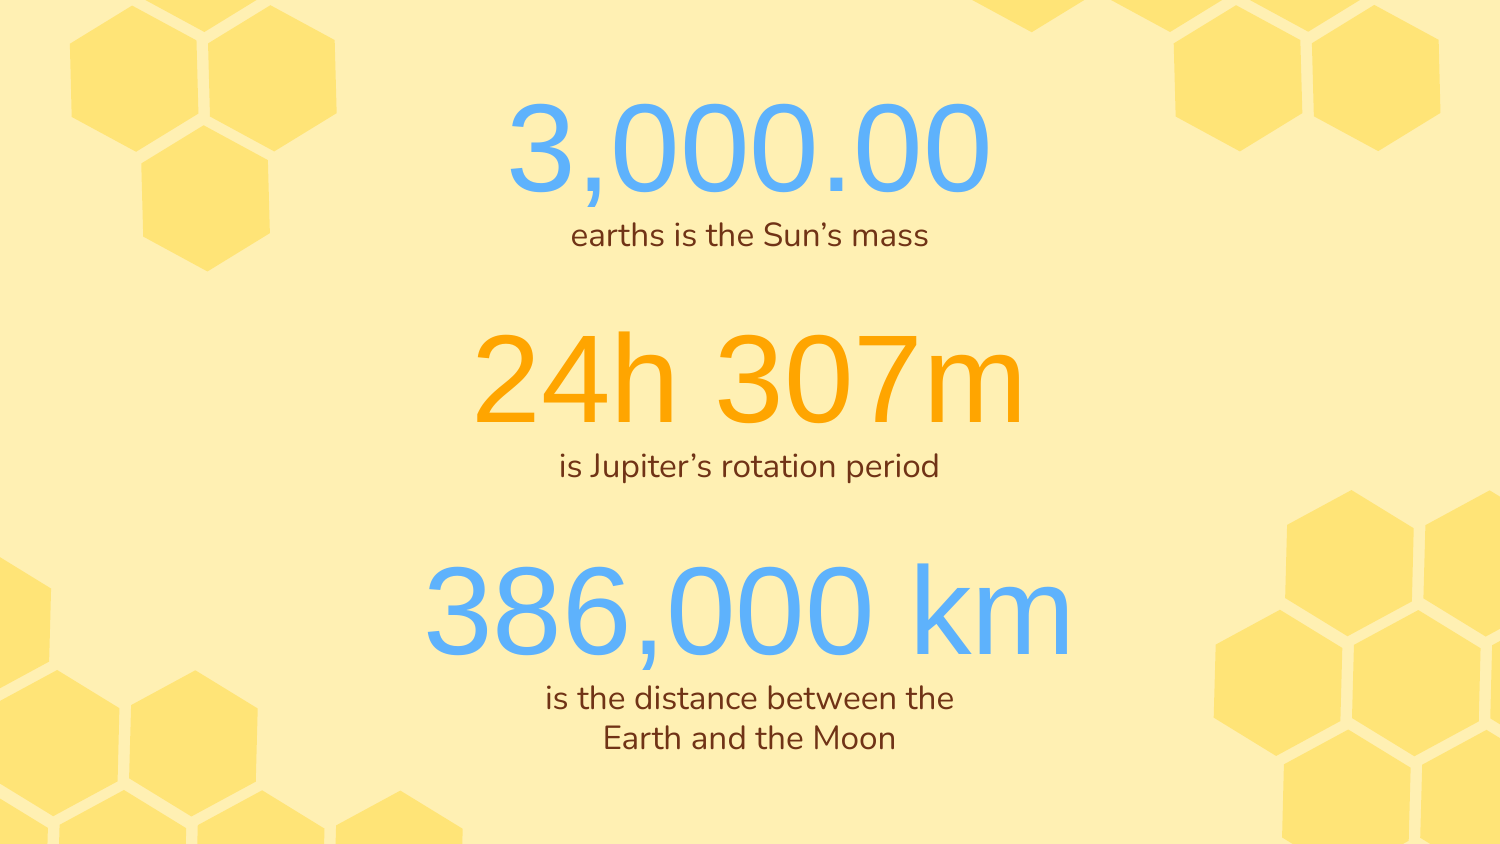

3,000.00
earths is the Sun’s mass
# 24h 307m
is Jupiter’s rotation period
386,000 km
is the distance between the Earth and the Moon